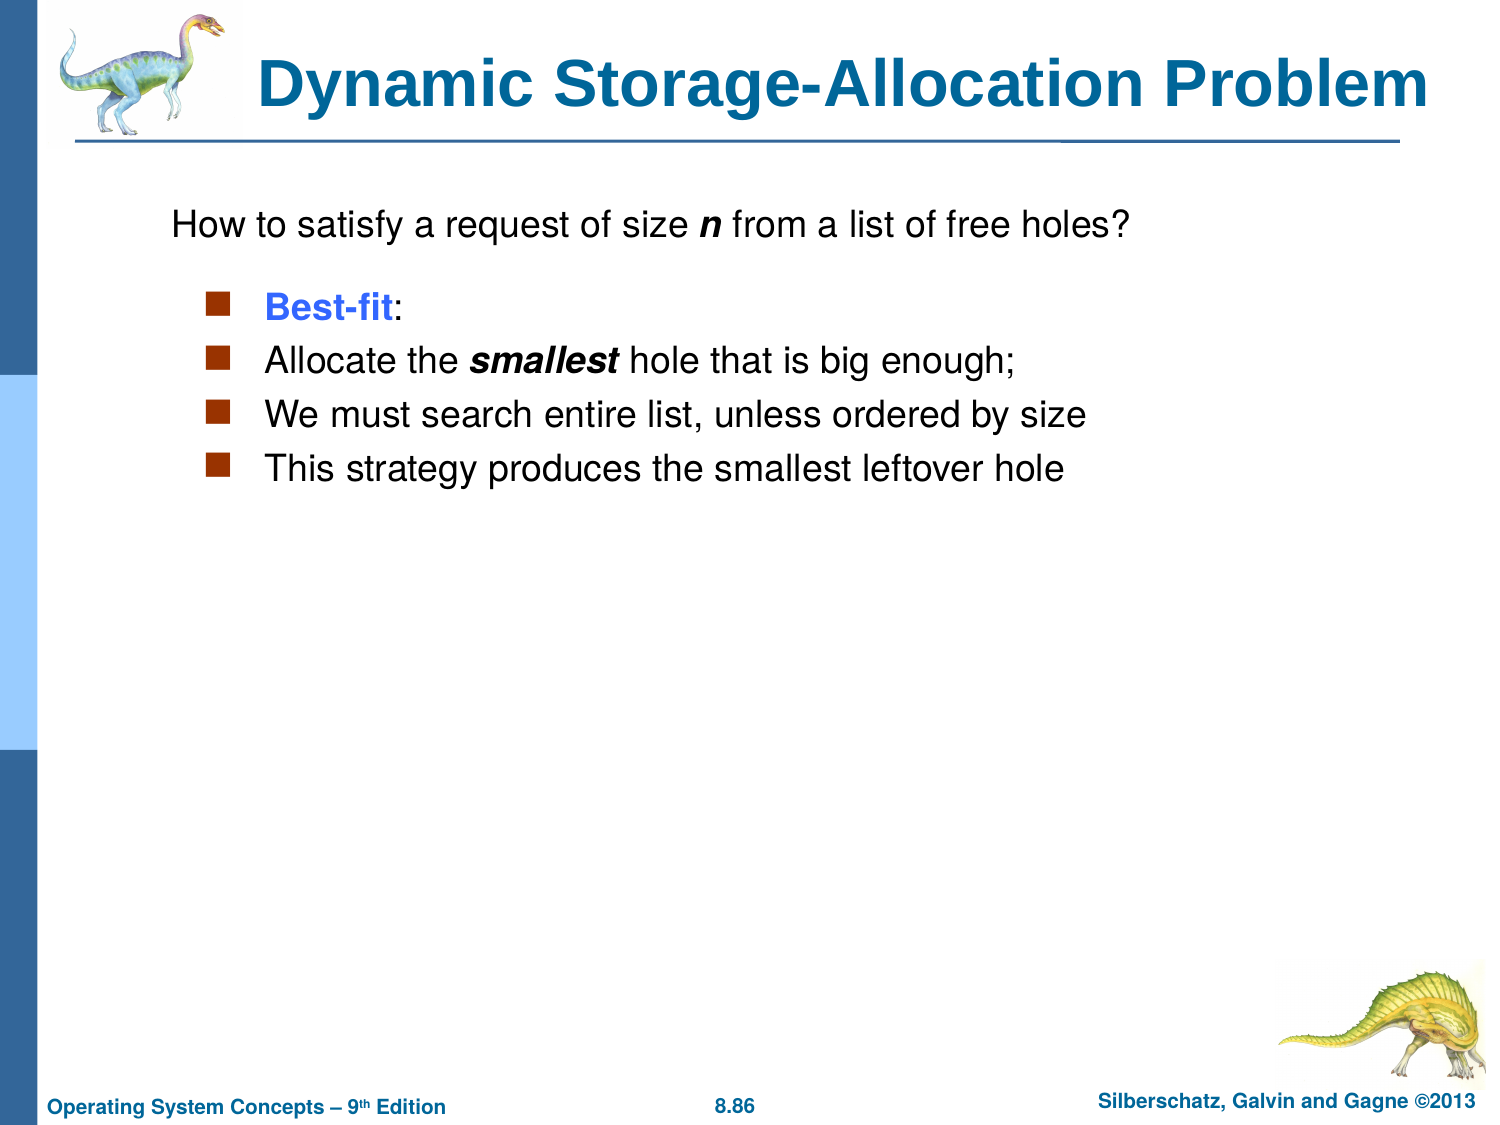

# Dynamic Storage-Allocation Problem
How to satisfy a request of size n from a list of free holes?
Best-fit:
Allocate the smallest hole that is big enough;
We must search entire list, unless ordered by size
This strategy produces the smallest leftover hole